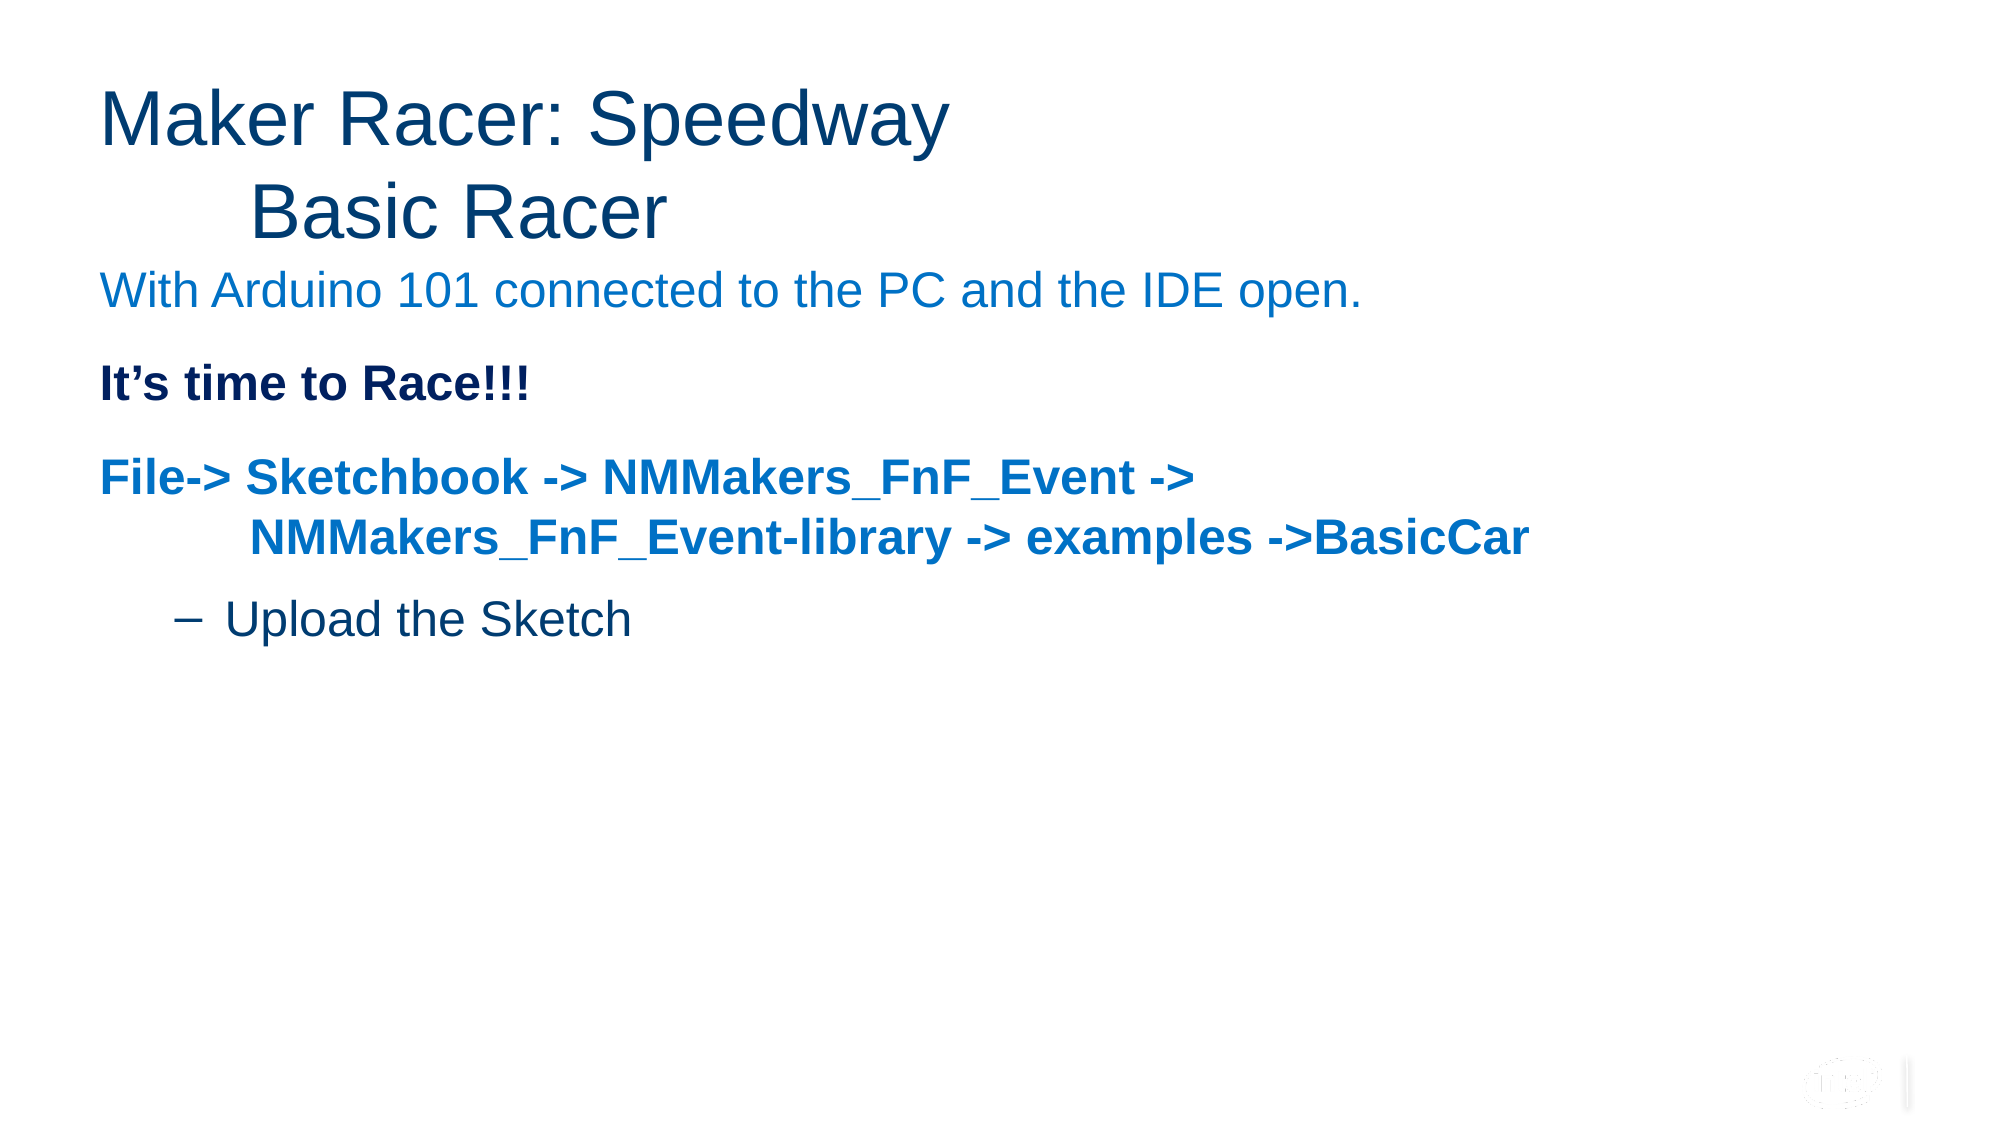

# Maker Racer: Speedway Basic Racer
With Arduino 101 connected to the PC and the IDE open.
It’s time to Race!!!
File-> Sketchbook -> NMMakers_FnF_Event ->
	NMMakers_FnF_Event-library -> examples ->BasicCar
Upload the Sketch
25